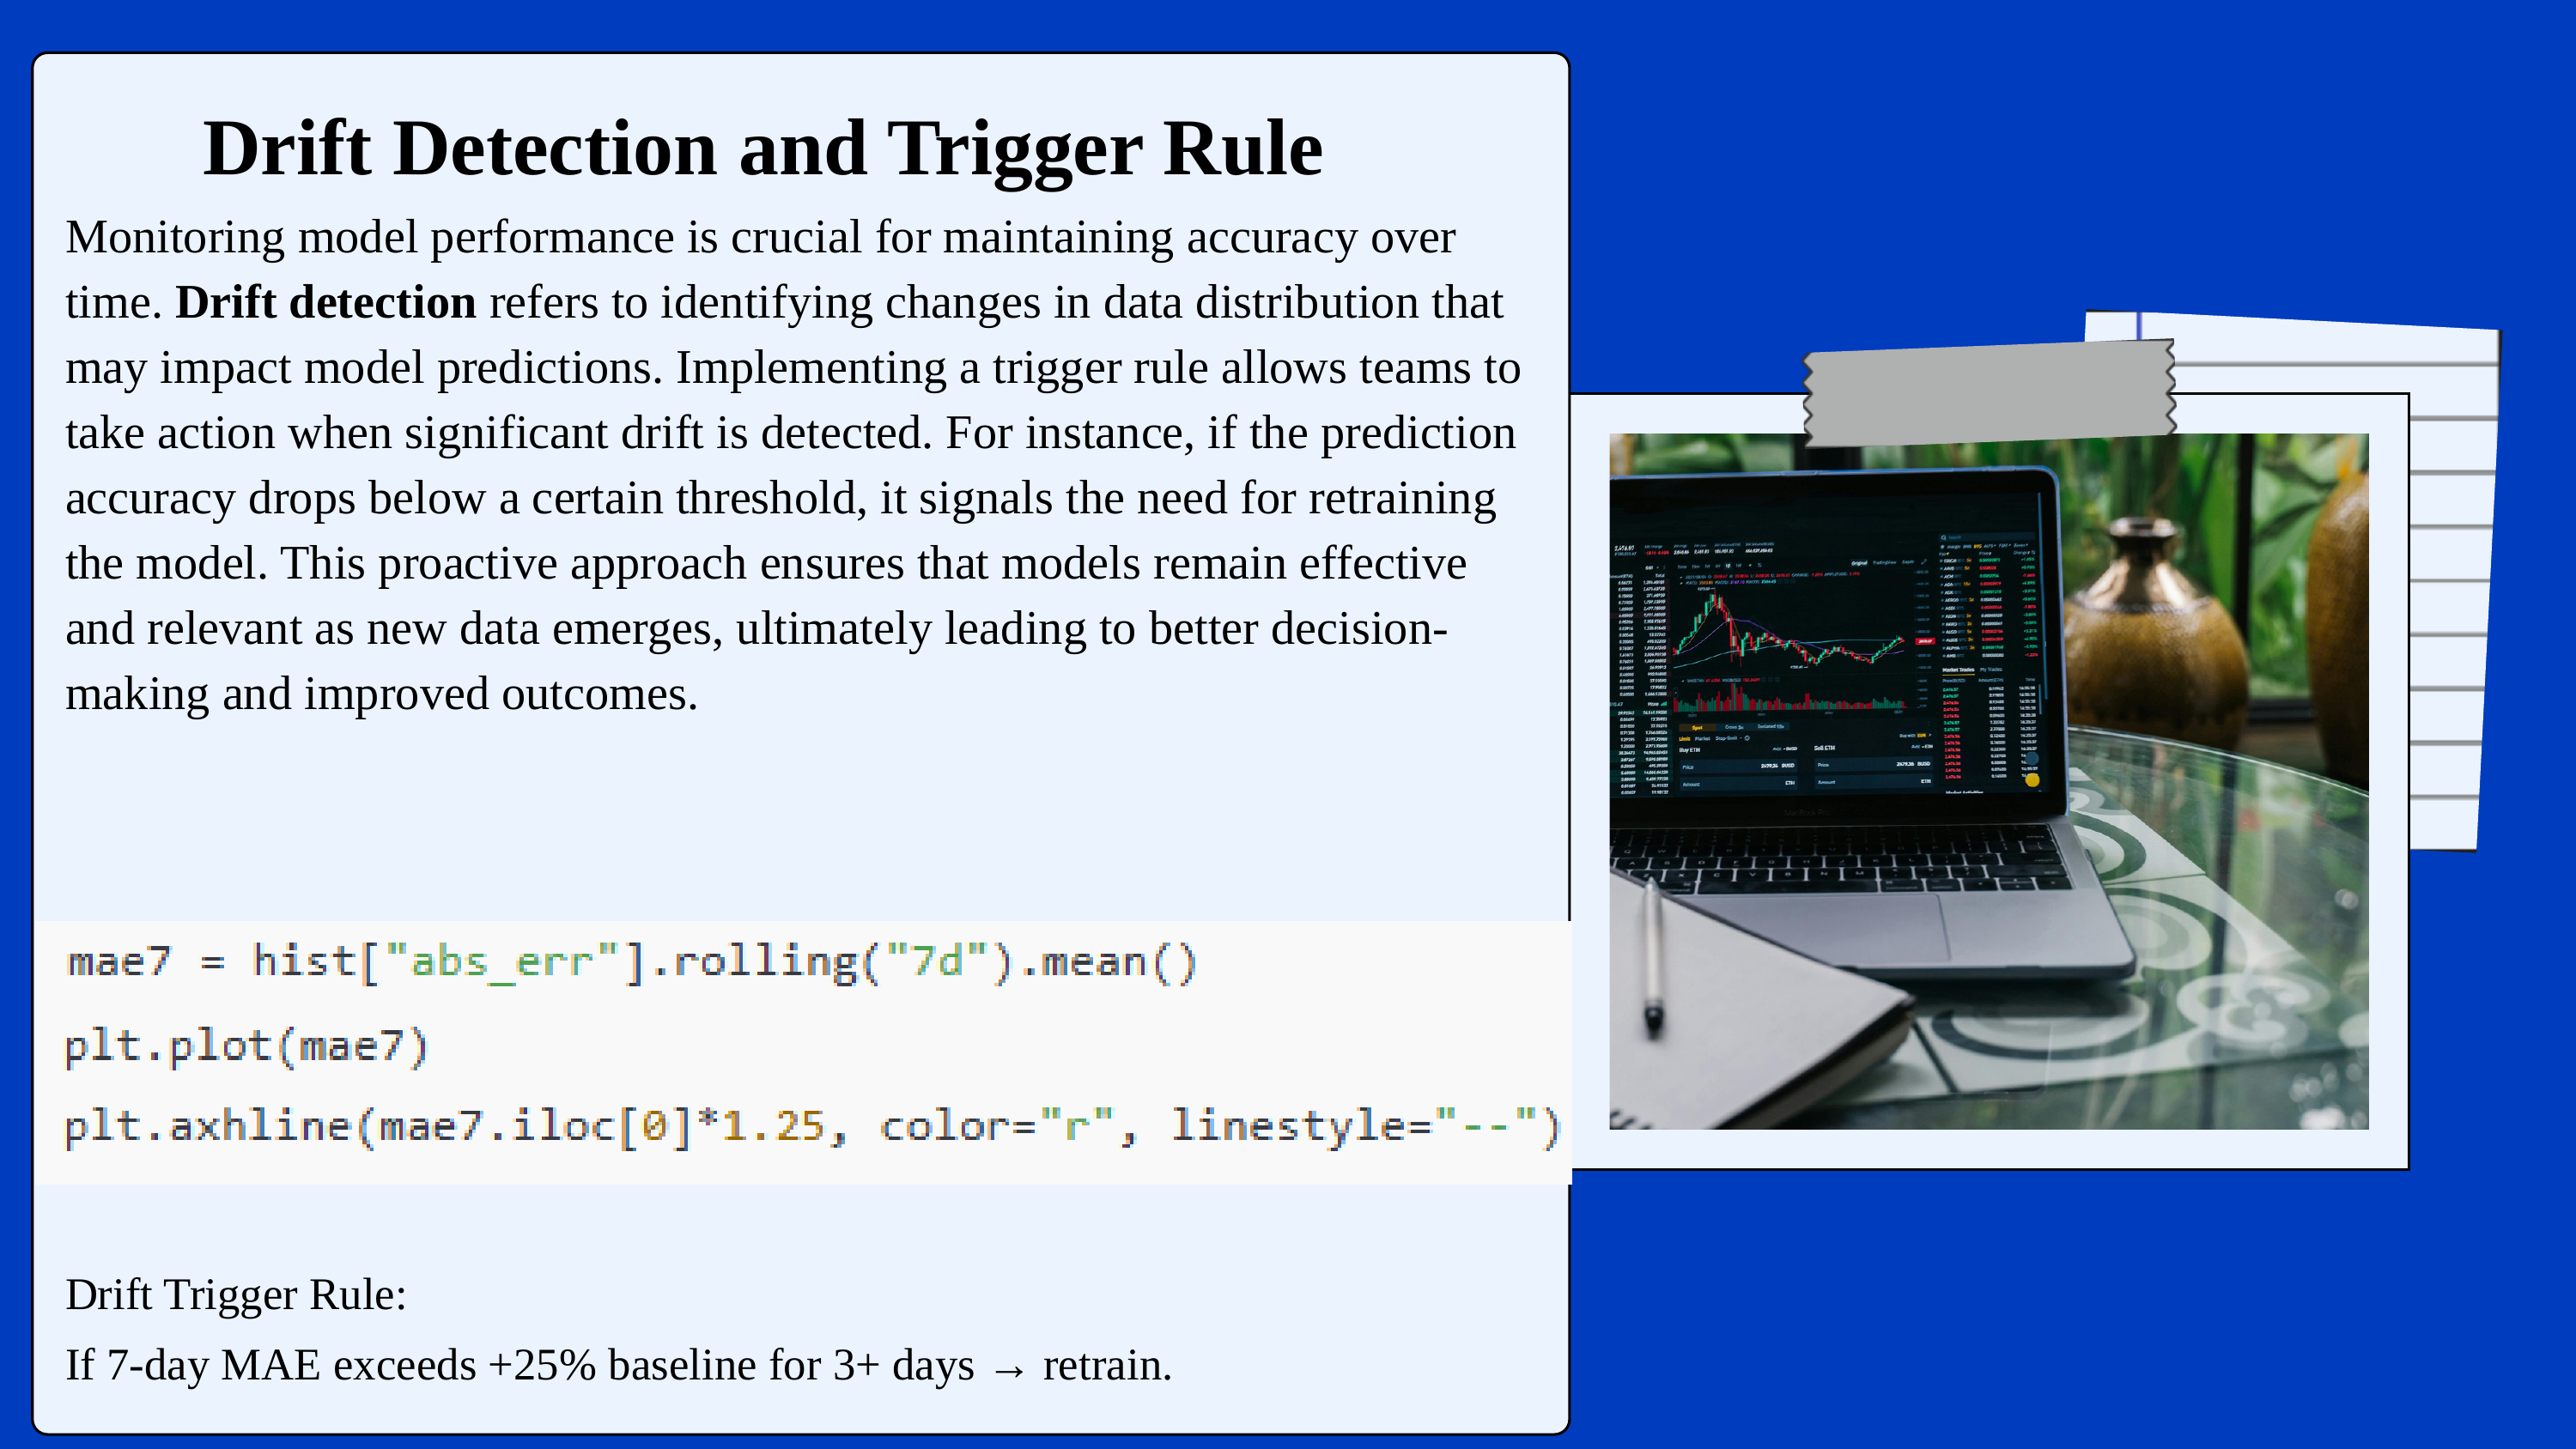

Drift Detection and Trigger Rule
Monitoring model performance is crucial for maintaining accuracy over time. Drift detection refers to identifying changes in data distribution that may impact model predictions. Implementing a trigger rule allows teams to take action when significant drift is detected. For instance, if the prediction accuracy drops below a certain threshold, it signals the need for retraining the model. This proactive approach ensures that models remain effective and relevant as new data emerges, ultimately leading to better decision-making and improved outcomes.

Drift Trigger Rule:
If 7-day MAE exceeds +25% baseline for 3+ days → retrain.